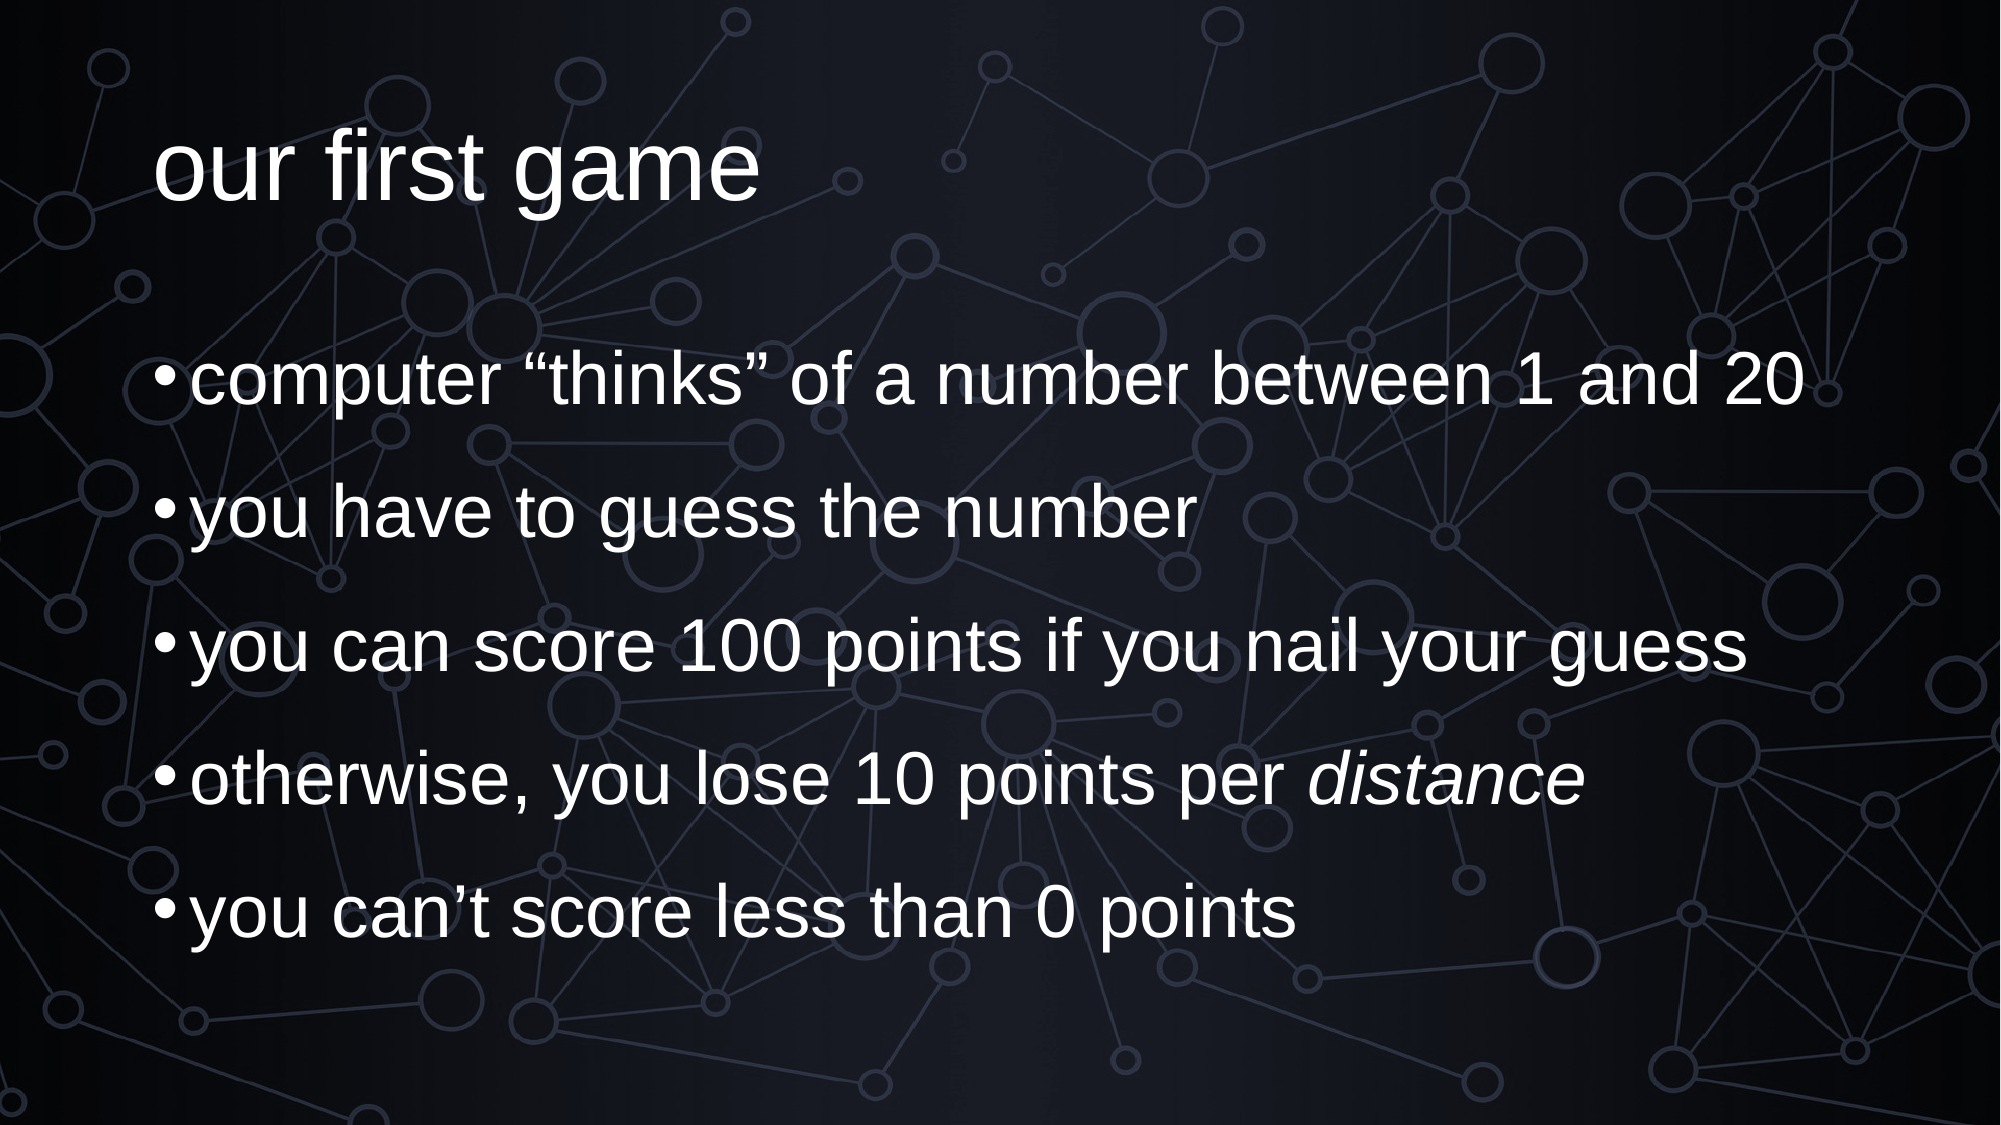

# our first game
computer “thinks” of a number between 1 and 20
you have to guess the number
you can score 100 points if you nail your guess
otherwise, you lose 10 points per distance
you can’t score less than 0 points